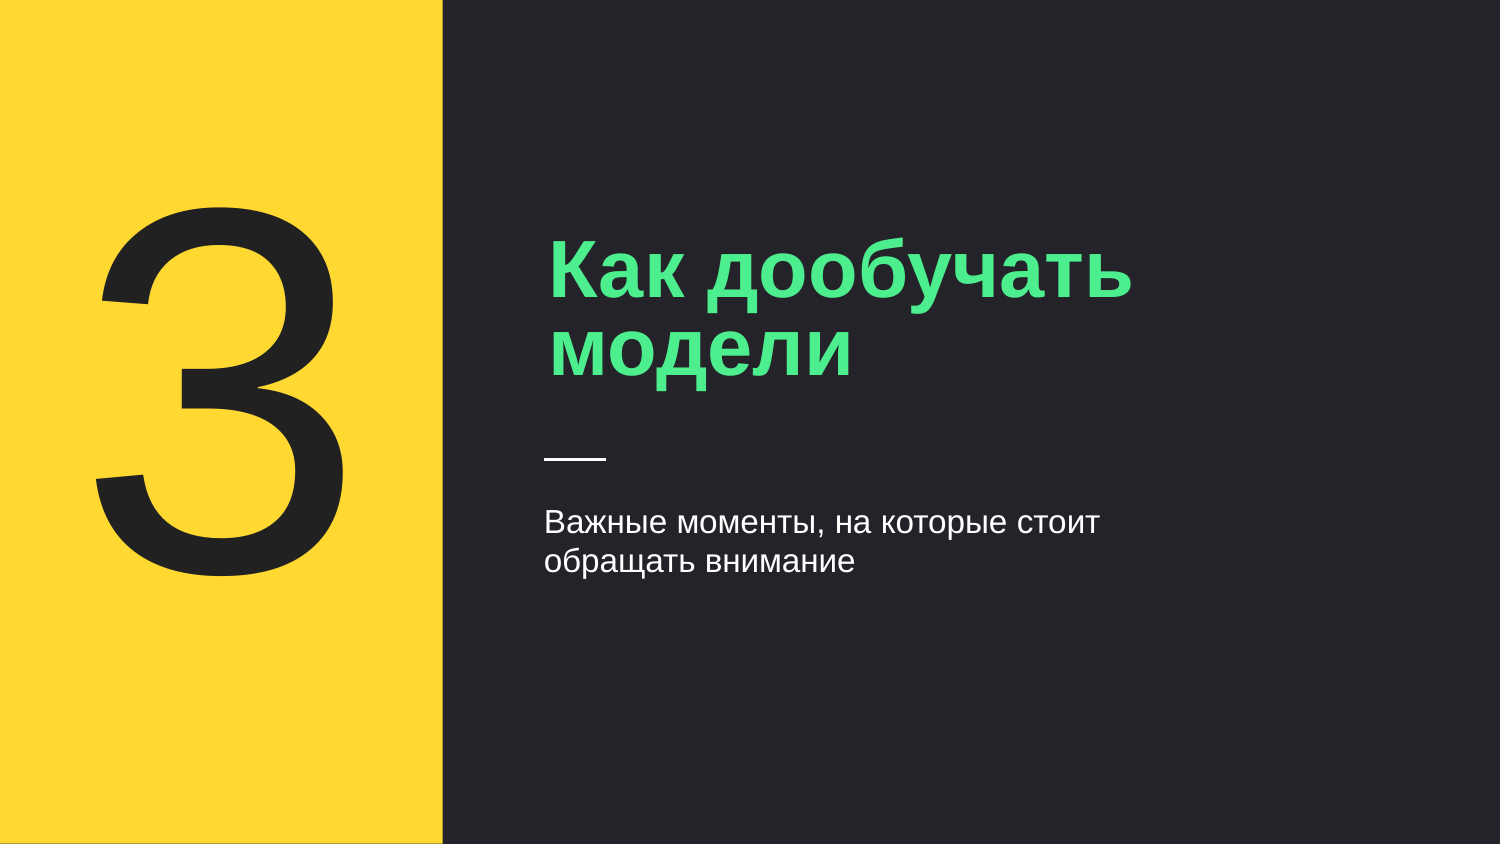

3
Как дообучать модели
Важные моменты, на которые стоит обращать внимание